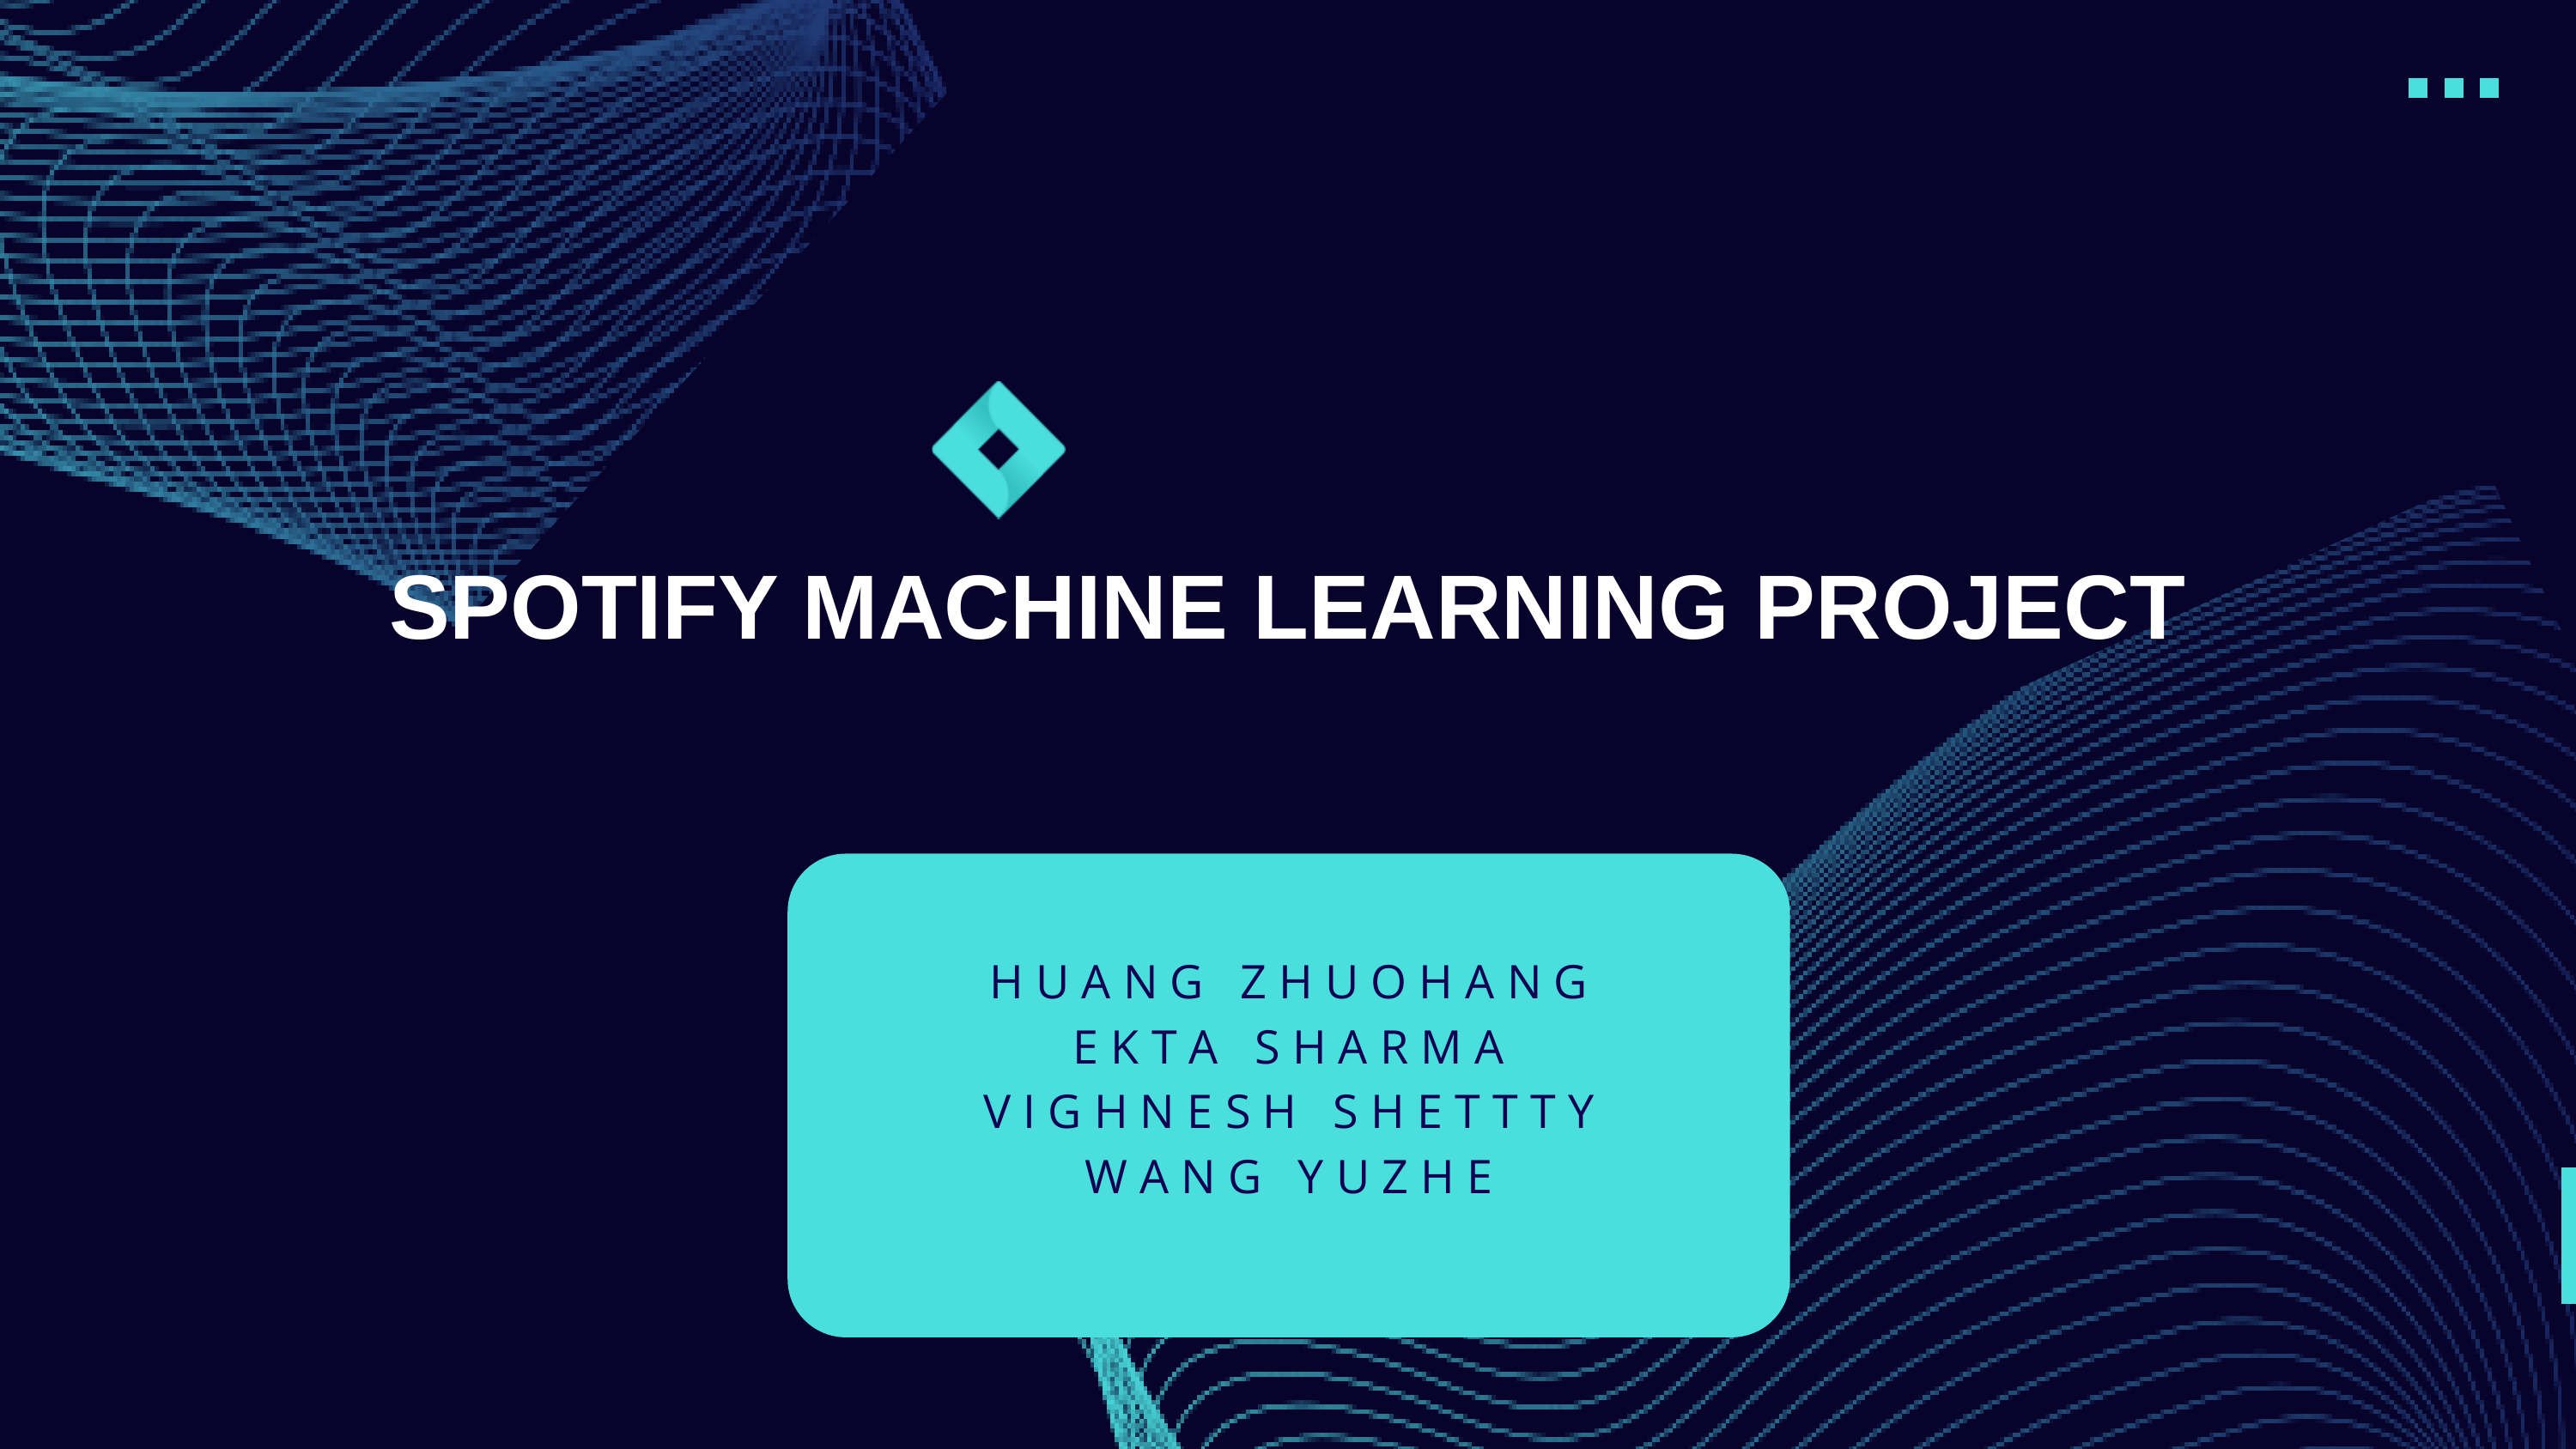

SPOTIFY MACHINE LEARNING PROJECT

HUANG ZHUOHANG
EKTA SHARMA
VIGHNESH SHETTTY
WANG YUZHE